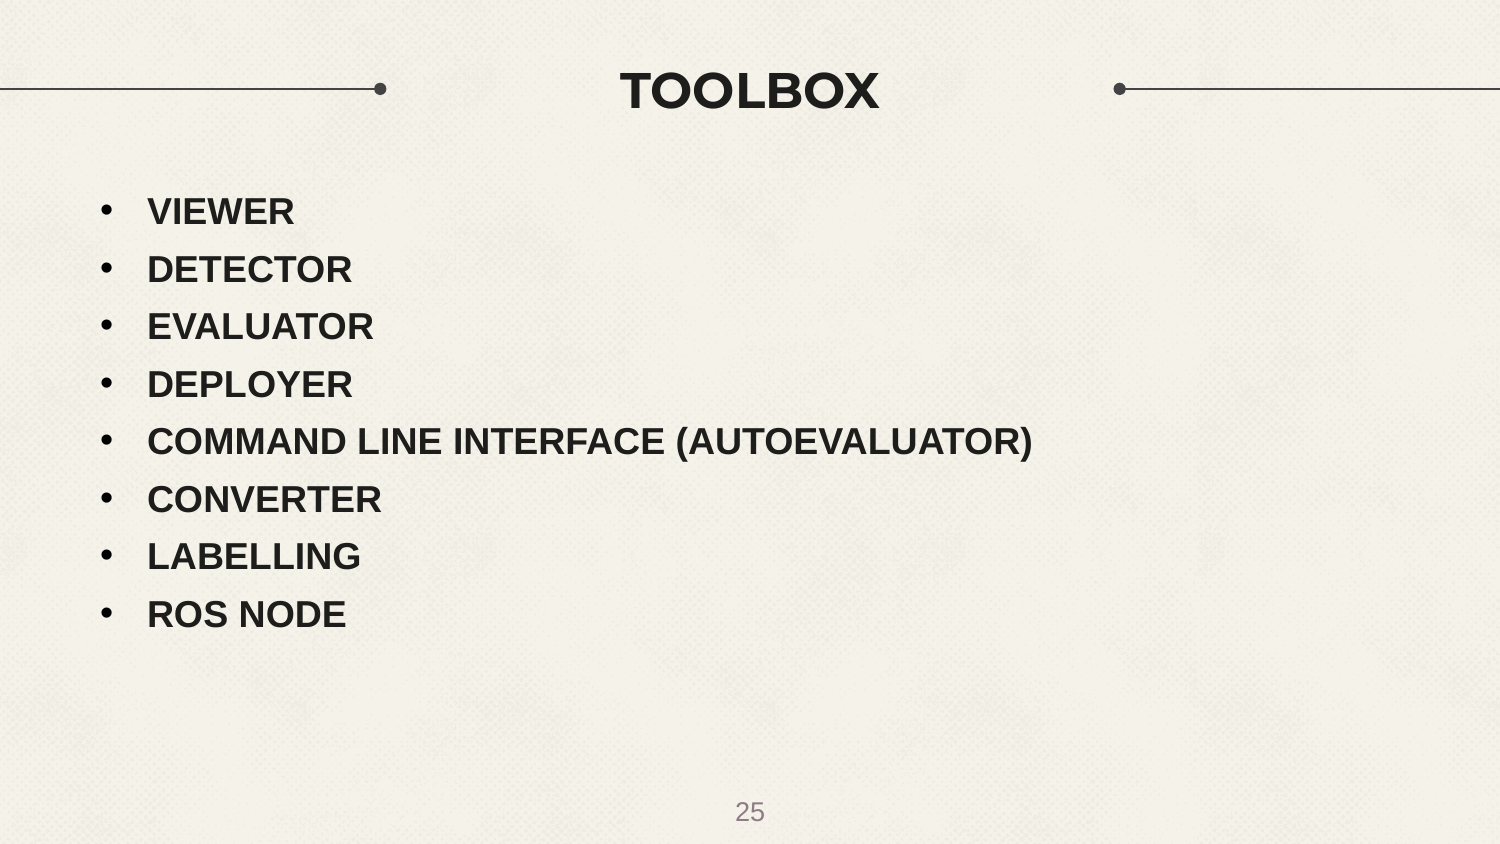

# TOOLBOX
VIEWER
DETECTOR
EVALUATOR
DEPLOYER
COMMAND LINE INTERFACE (AUTOEVALUATOR)
CONVERTER
LABELLING
ROS NODE

25